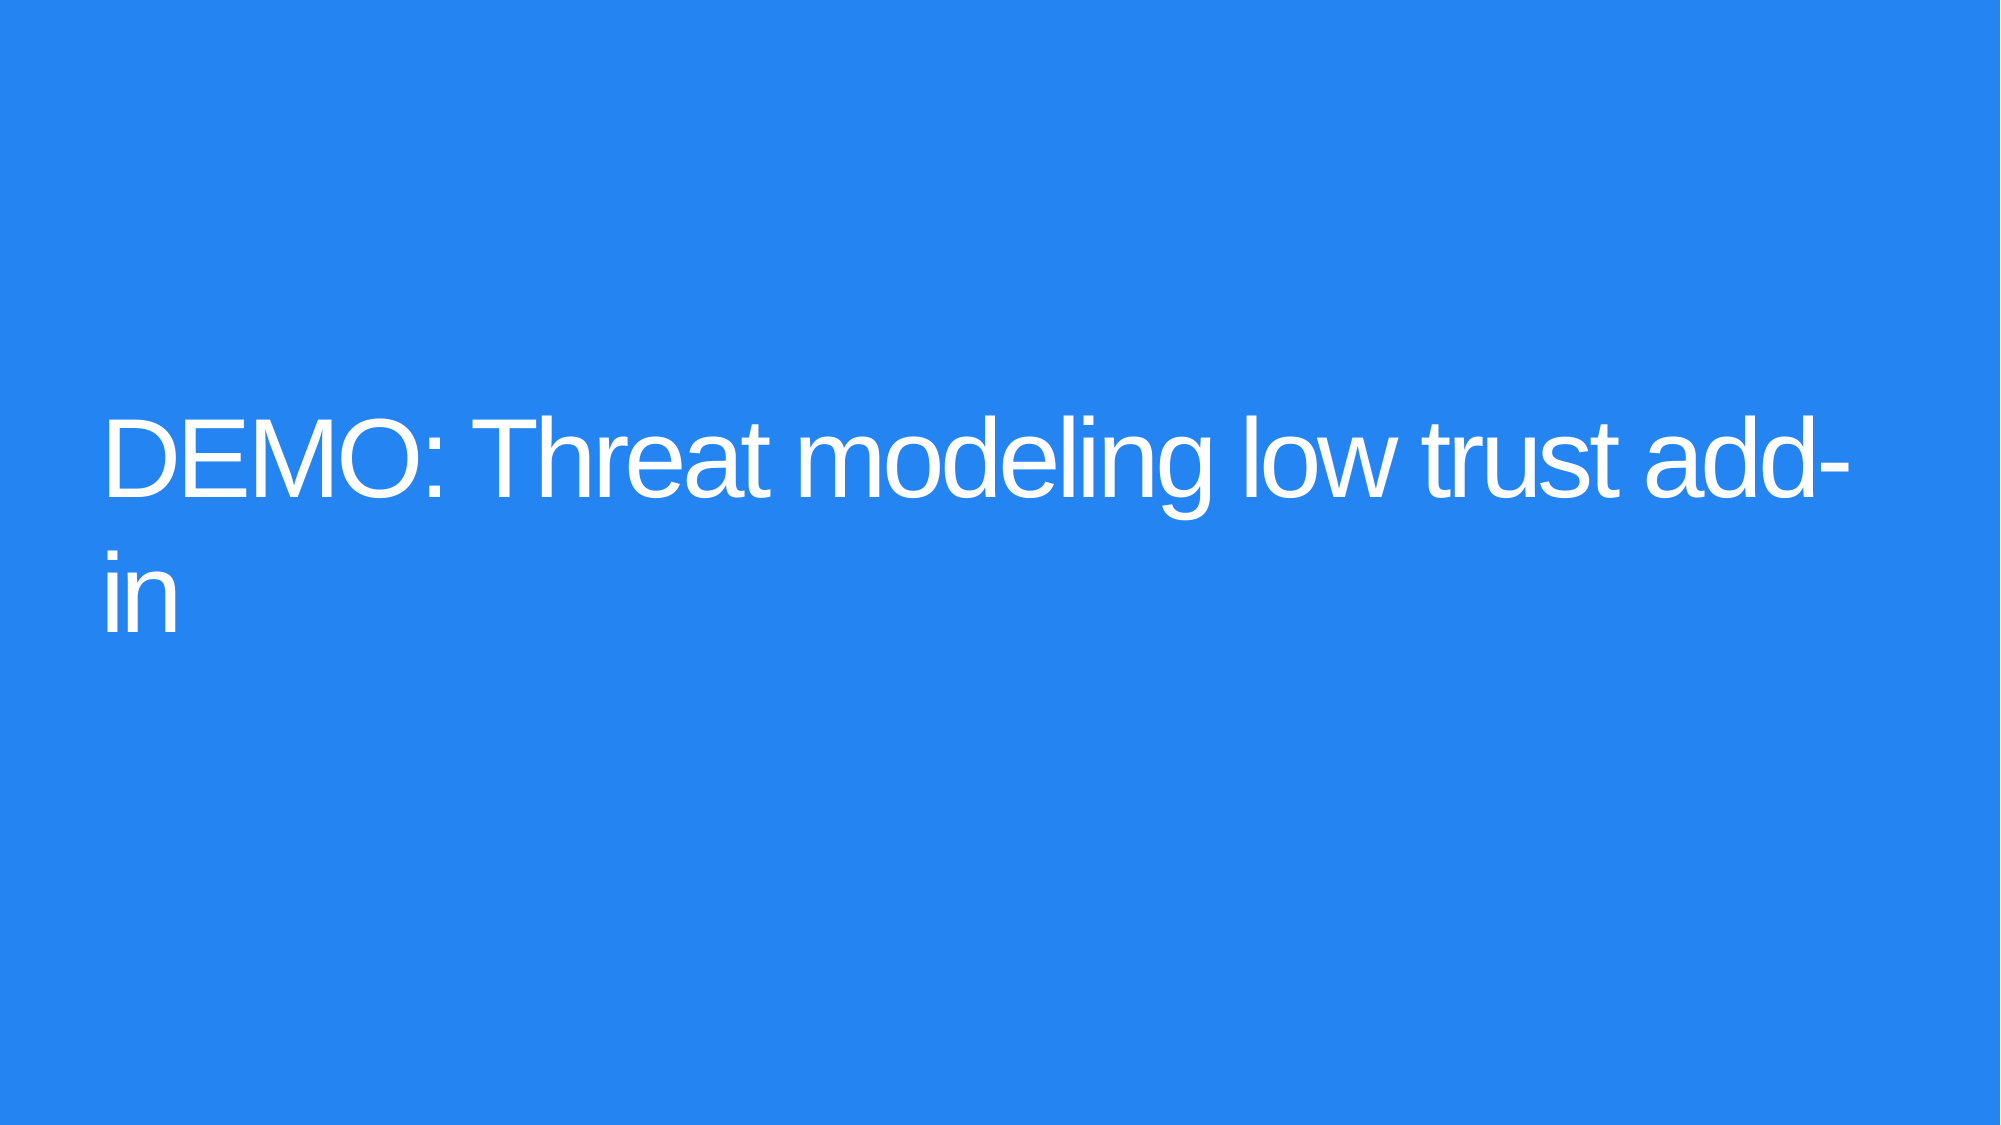

# DEMO: Threat modeling low trust add-in